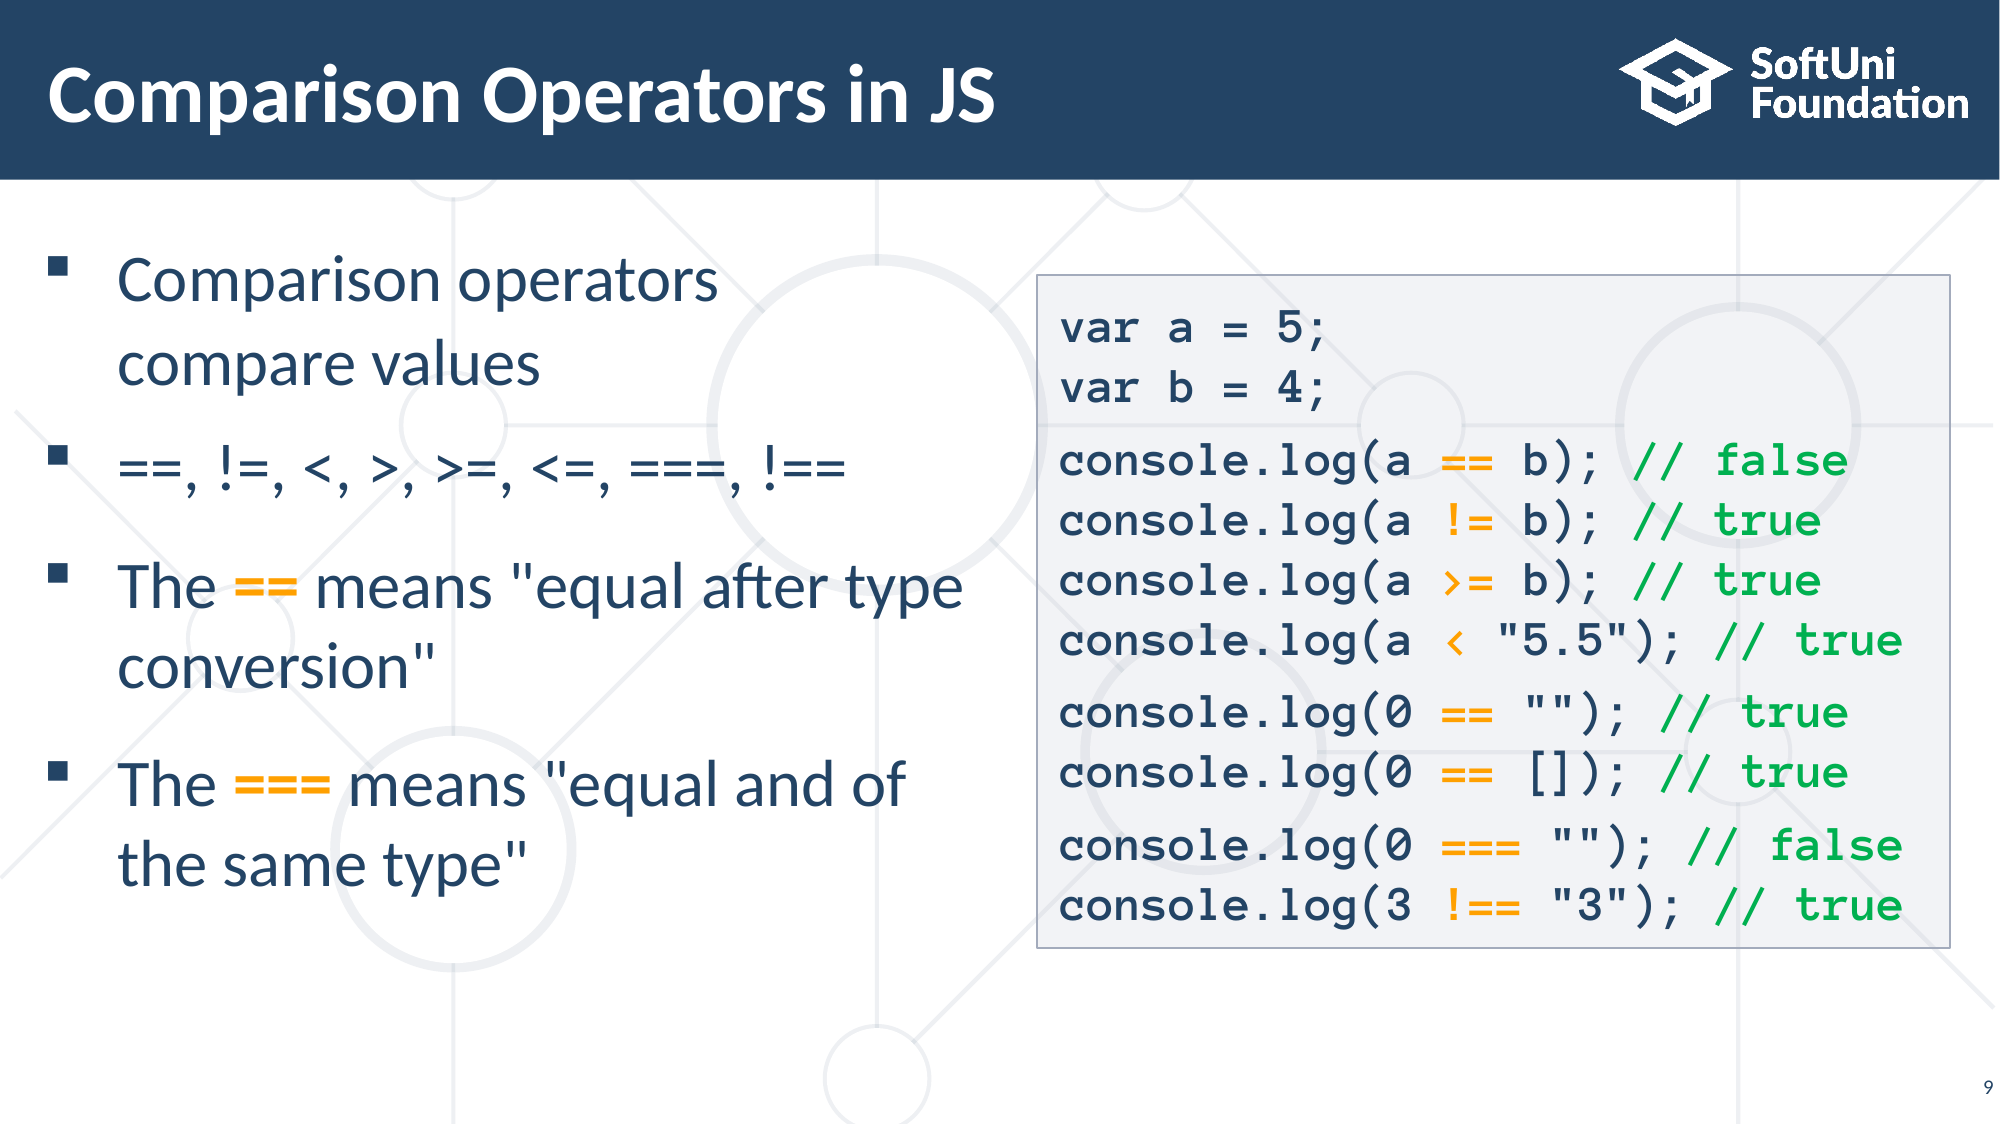

# Comparison Operators in JS
Comparison operators
compare values
==, !=, <, >, >=, <=, ===, !==
The == means "equal after type conversion"
The === means "equal and of
the same type"
var a = 5;
var b = 4;
console.log(a == b); // false
console.log(a != b); // true
console.log(a >= b); // true
console.log(a < "5.5"); // true
console.log(0 == ""); // true
console.log(0 == []); // true
console.log(0 === ""); // false
console.log(3 !== "3"); // true
9